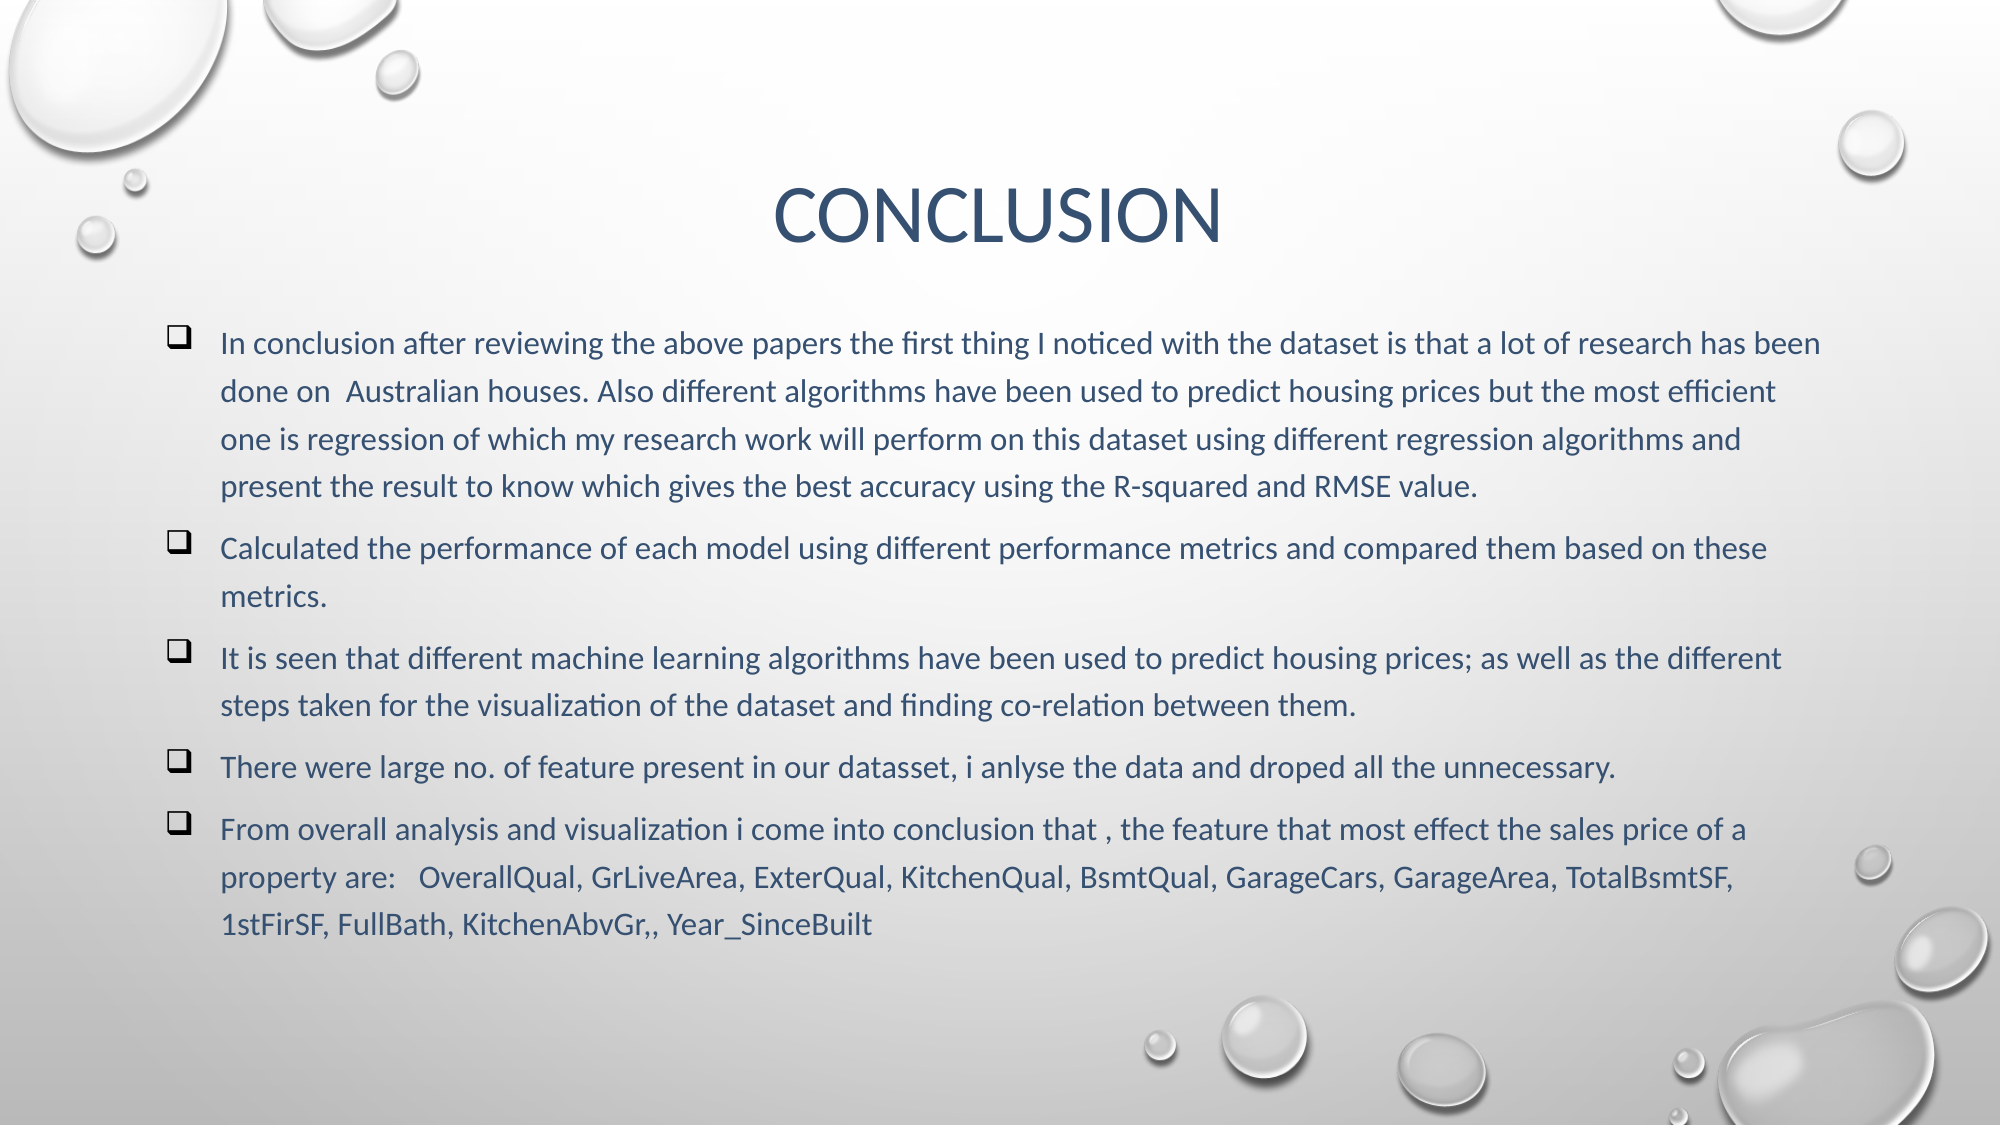

# Conclusion
In conclusion after reviewing the above papers the first thing I noticed with the dataset is that a lot of research has been done on  Australian houses. Also different algorithms have been used to predict housing prices but the most efficient one is regression of which my research work will perform on this dataset using different regression algorithms and present the result to know which gives the best accuracy using the R-squared and RMSE value.
Calculated the performance of each model using different performance metrics and compared them based on these metrics.
It is seen that different machine learning algorithms have been used to predict housing prices; as well as the different steps taken for the visualization of the dataset and finding co-relation between them.
There were large no. of feature present in our datasset, i anlyse the data and droped all the unnecessary.
From overall analysis and visualization i come into conclusion that , the feature that most effect the sales price of a property are:   OverallQual, GrLiveArea, ExterQual, KitchenQual, BsmtQual, GarageCars, GarageArea, TotalBsmtSF, 1stFirSF, FullBath, KitchenAbvGr,, Year_SinceBuilt